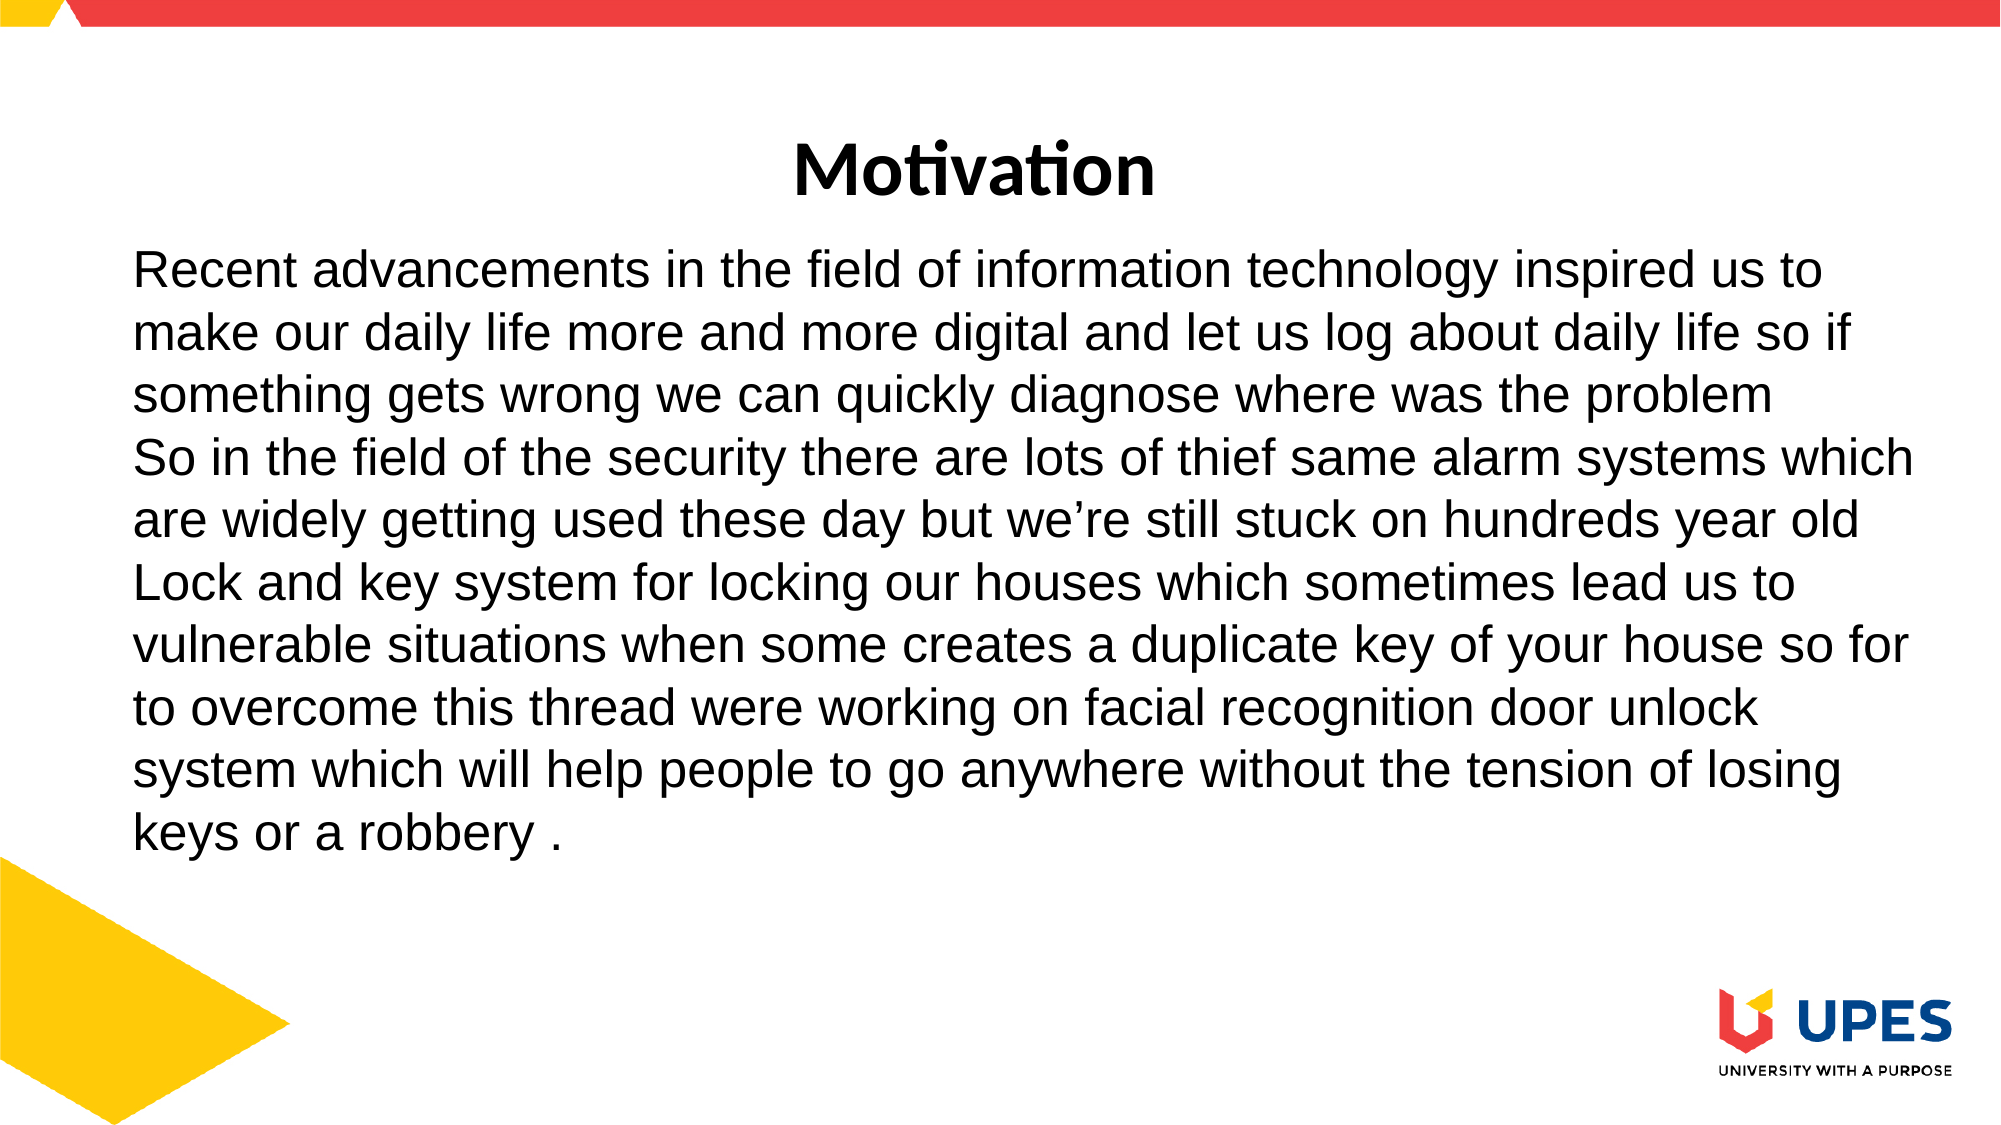

# Motivation
Recent advancements in the field of information technology inspired us to make our daily life more and more digital and let us log about daily life so if something gets wrong we can quickly diagnose where was the problem
So in the field of the security there are lots of thief same alarm systems which are widely getting used these day but we’re still stuck on hundreds year old Lock and key system for locking our houses which sometimes lead us to vulnerable situations when some creates a duplicate key of your house so for to overcome this thread were working on facial recognition door unlock system which will help people to go anywhere without the tension of losing keys or a robbery .